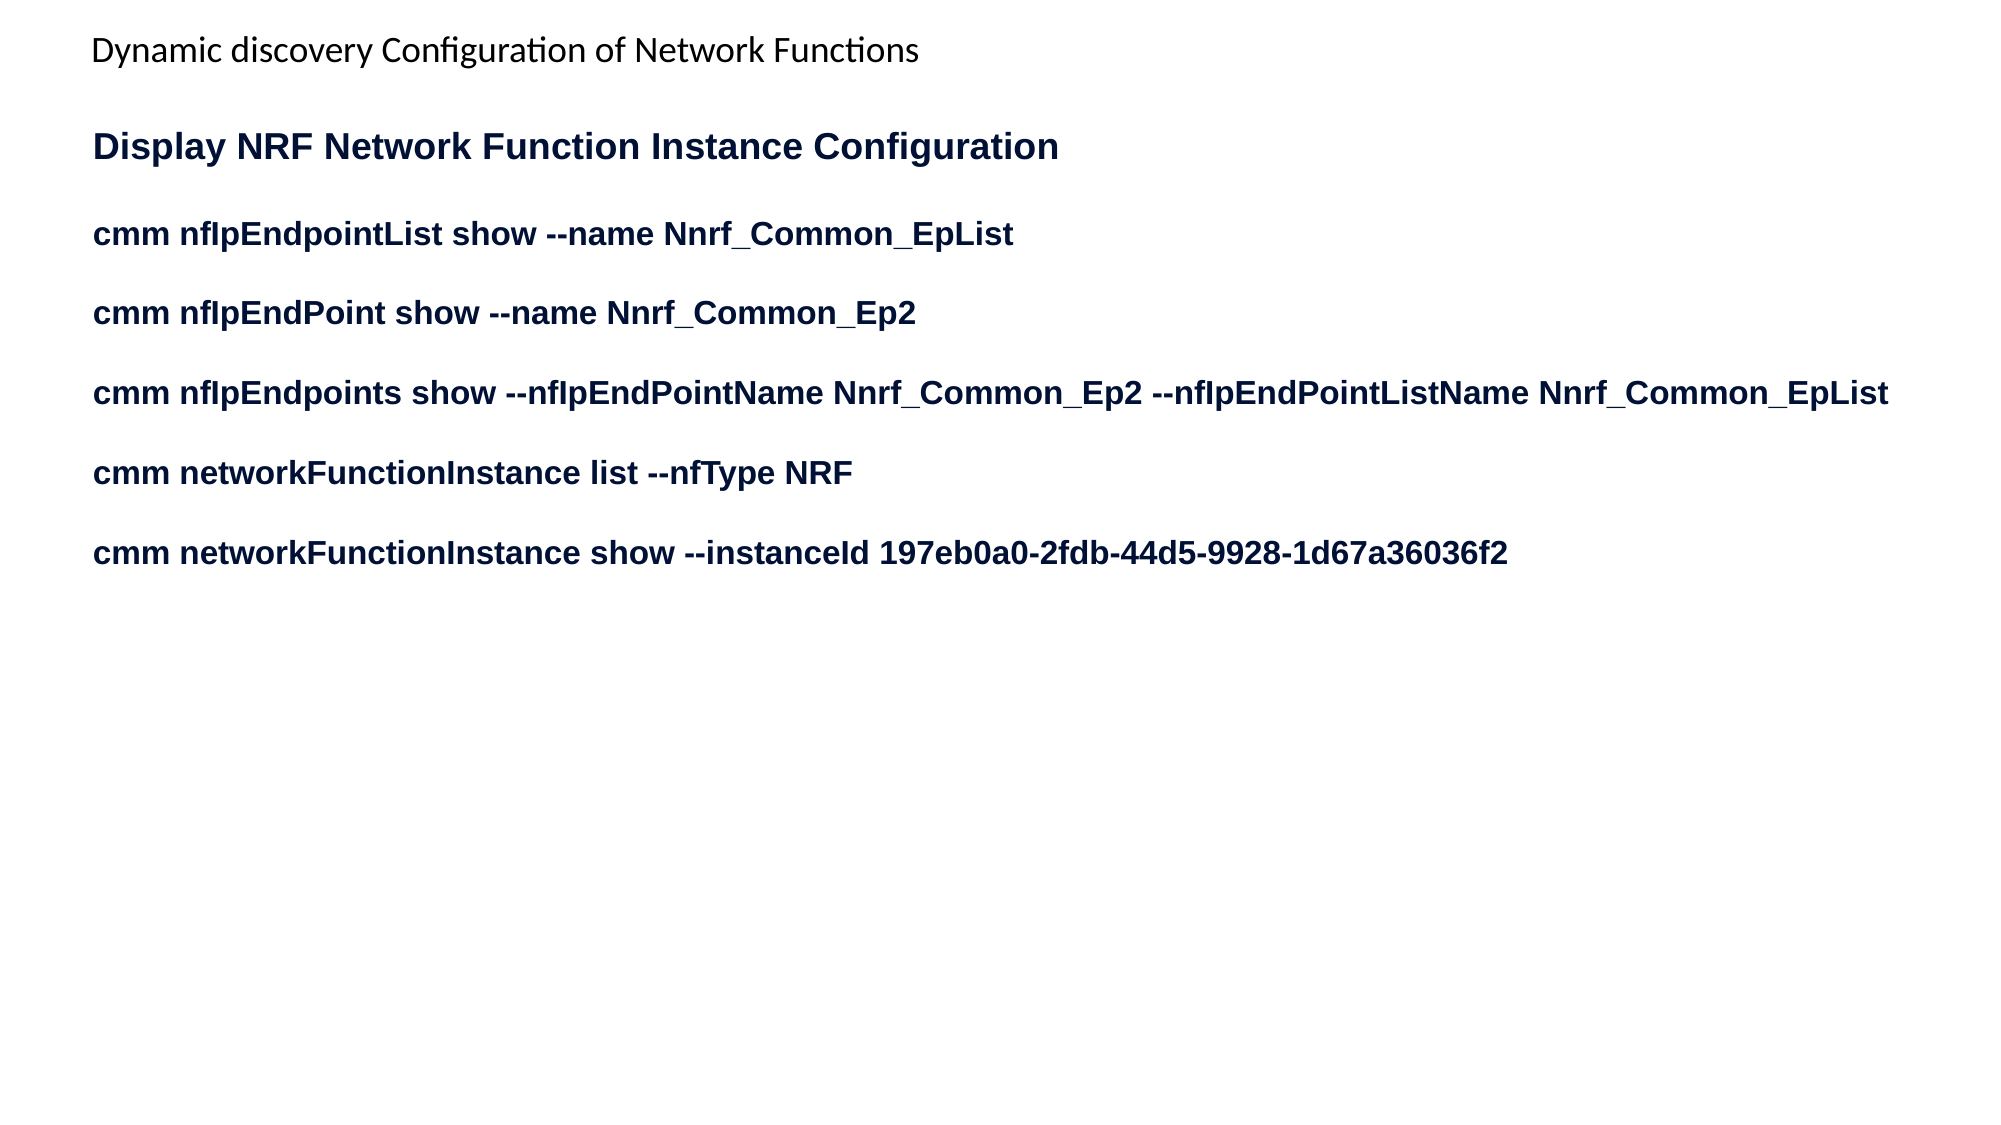

# Dynamic discovery Configuration of Network Functions
Display NRF Network Function Instance Configuration

cmm nfIpEndpointList show --name Nnrf_Common_EpList

cmm nfIpEndPoint show --name Nnrf_Common_Ep2

cmm nfIpEndpoints show --nfIpEndPointName Nnrf_Common_Ep2 --nfIpEndPointListName Nnrf_Common_EpList

cmm networkFunctionInstance list --nfType NRF

cmm networkFunctionInstance show --instanceId 197eb0a0-2fdb-44d5-9928-1d67a36036f2